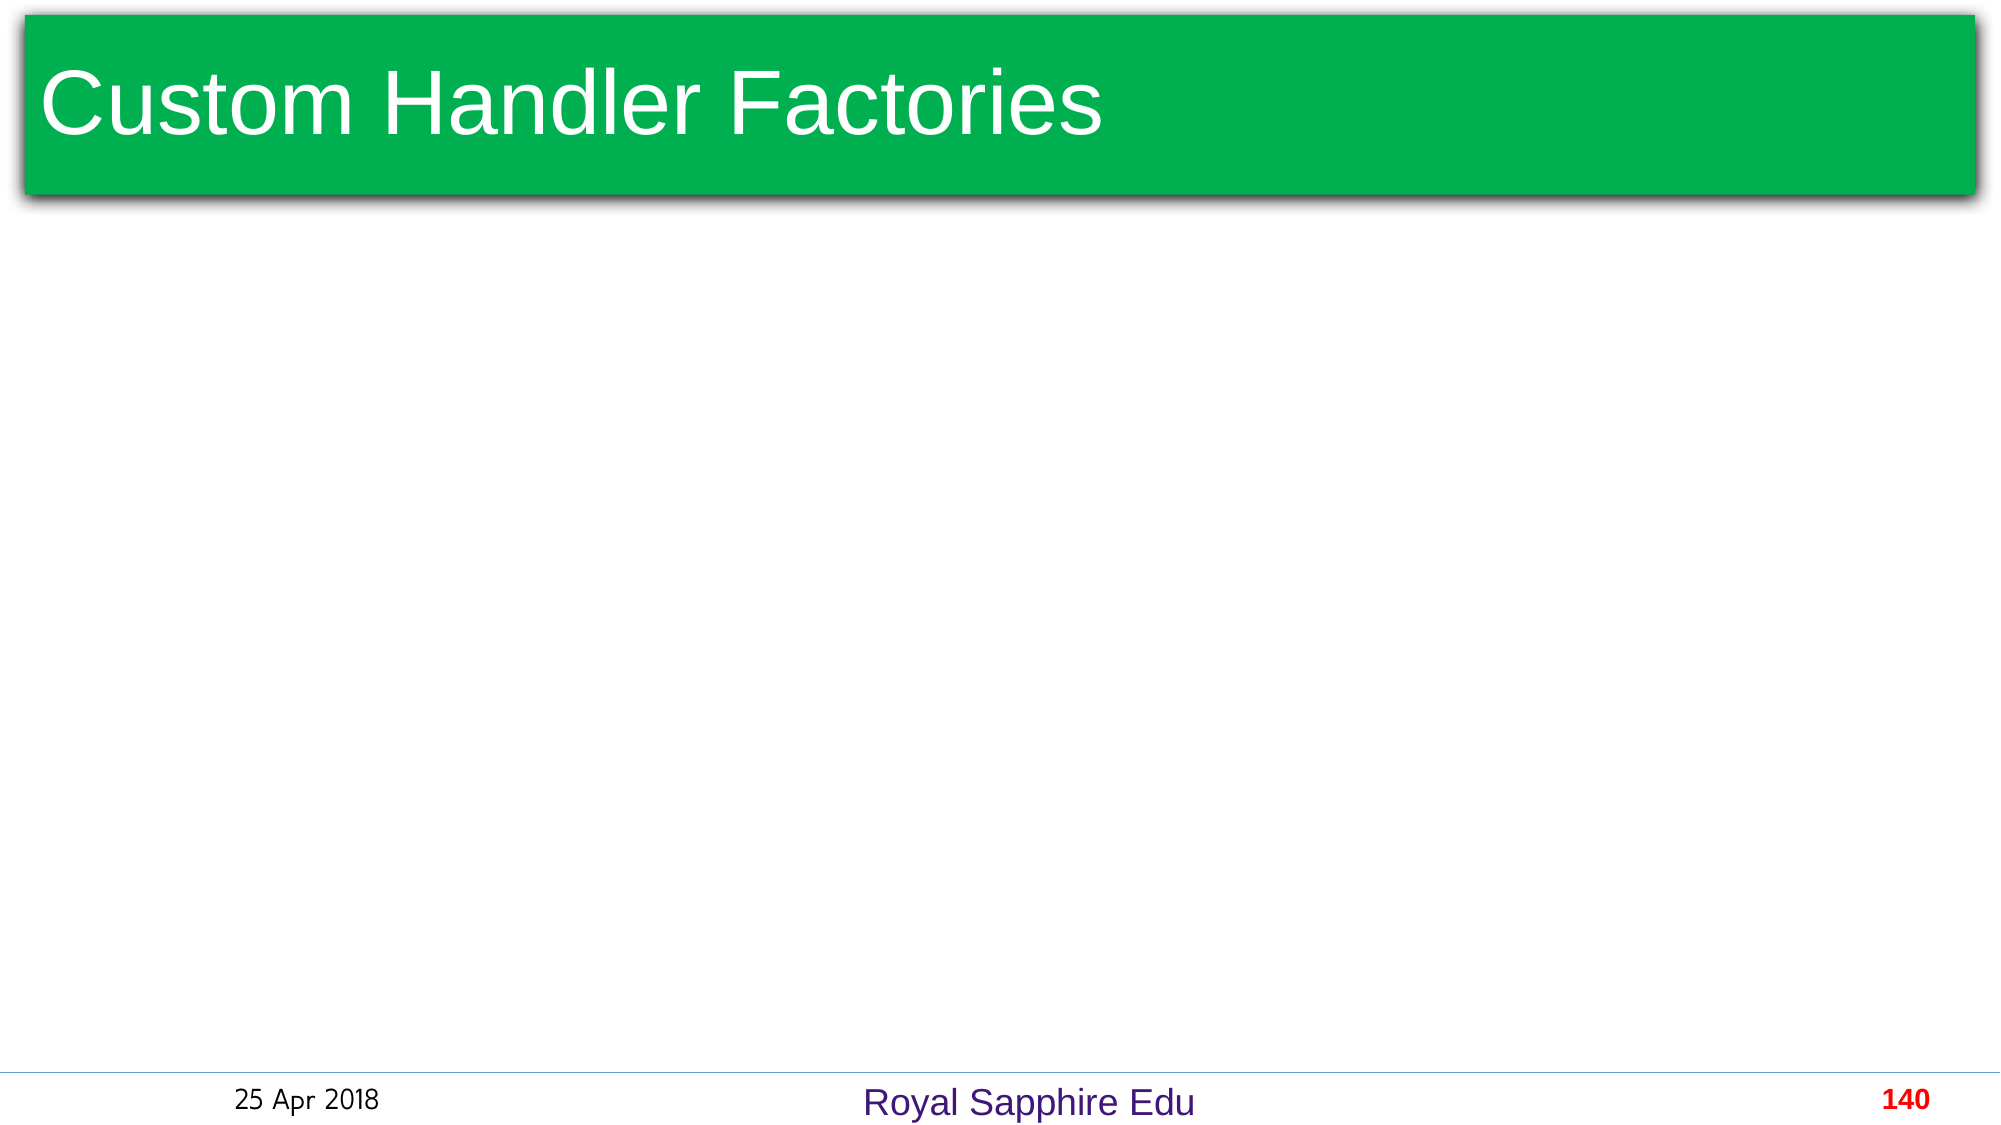

# Custom Handler Factories

25 Apr 2018
140